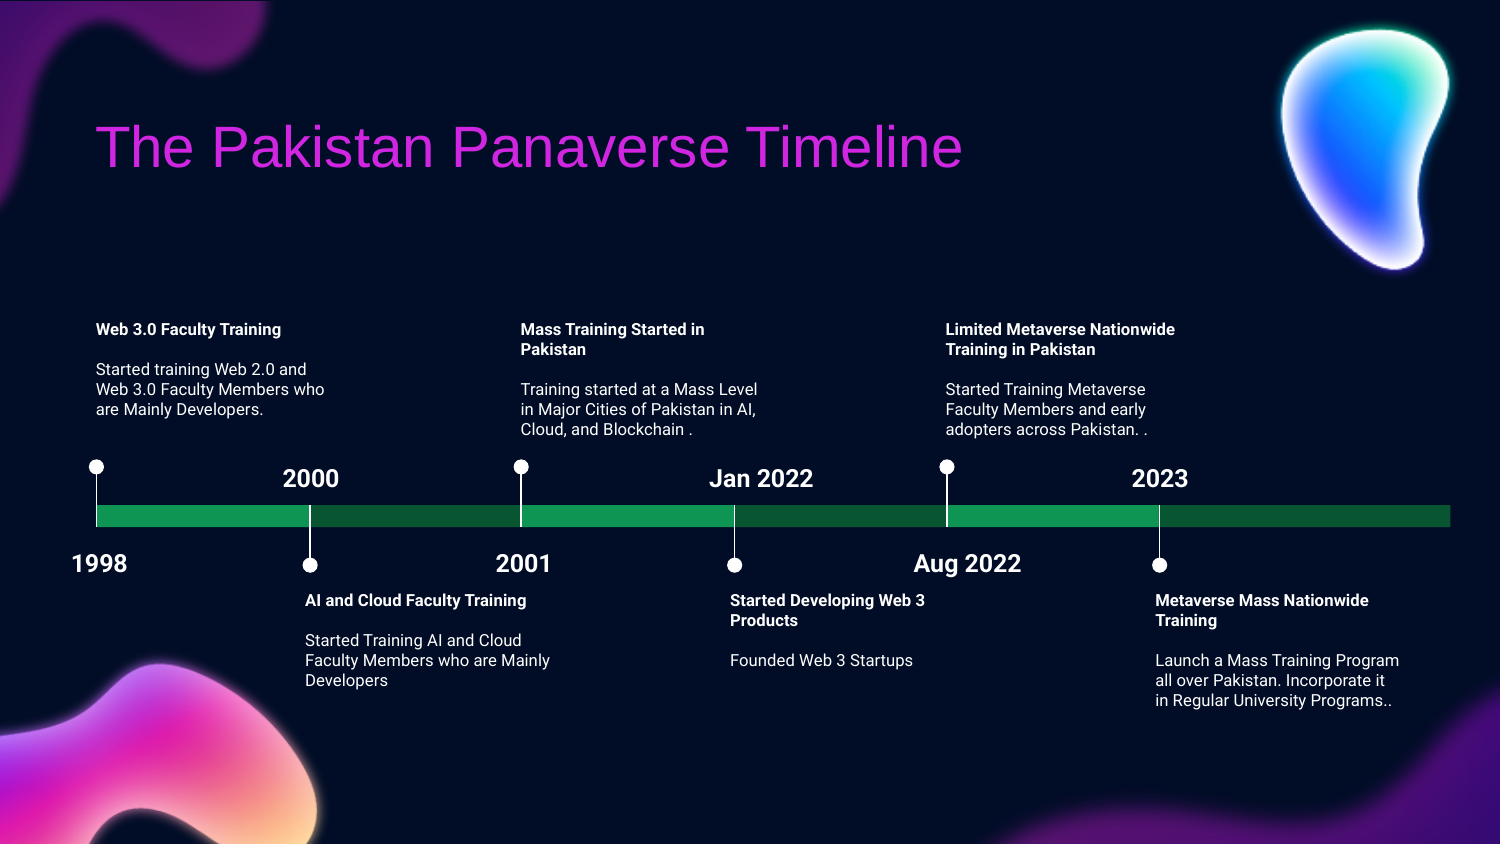

The Pakistan Panaverse Timeline
Web 3.0 Faculty Training

Started training Web 2.0 and Web 3.0 Faculty Members who are Mainly Developers.

1998
Mass Training Started in Pakistan

Training started at a Mass Level in Major Cities of Pakistan in AI, Cloud, and Blockchain .

2001
Limited Metaverse Nationwide Training in Pakistan

Started Training Metaverse Faculty Members and early adopters across Pakistan. .

Aug 2022
2000

AI and Cloud Faculty Training

Started Training AI and Cloud Faculty Members who are Mainly Developers
2023

Metaverse Mass Nationwide Training

Launch a Mass Training Program all over Pakistan. Incorporate it in Regular University Programs..
Jan 2022

Started Developing Web 3 Products

Founded Web 3 Startups